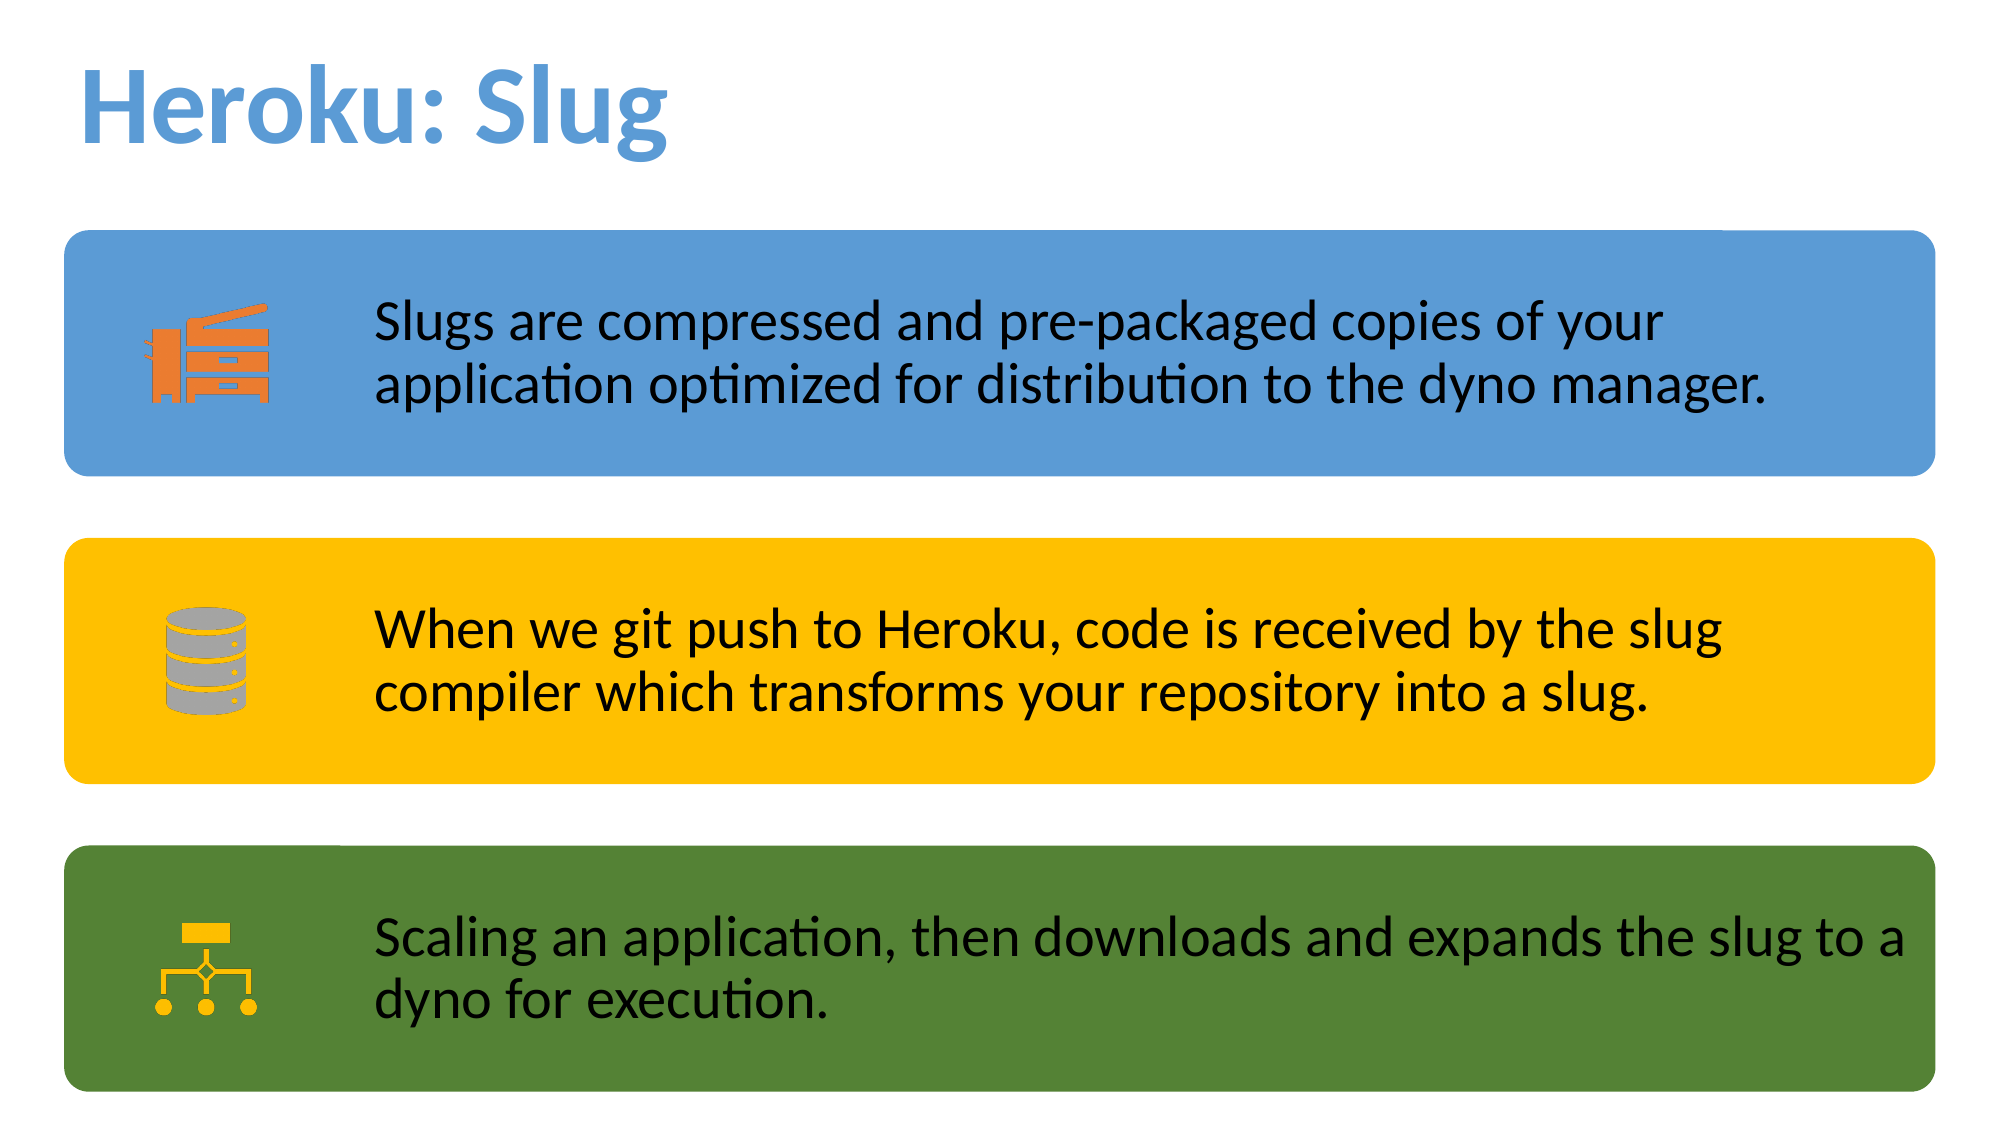

# Heroku: Slug
Slugs are compressed and pre-packaged copies of your application optimized for distribution to the dyno manager.
When we git push to Heroku, code is received by the slug compiler which transforms your repository into a slug.
Scaling an application, then downloads and expands the slug to a dyno for execution.